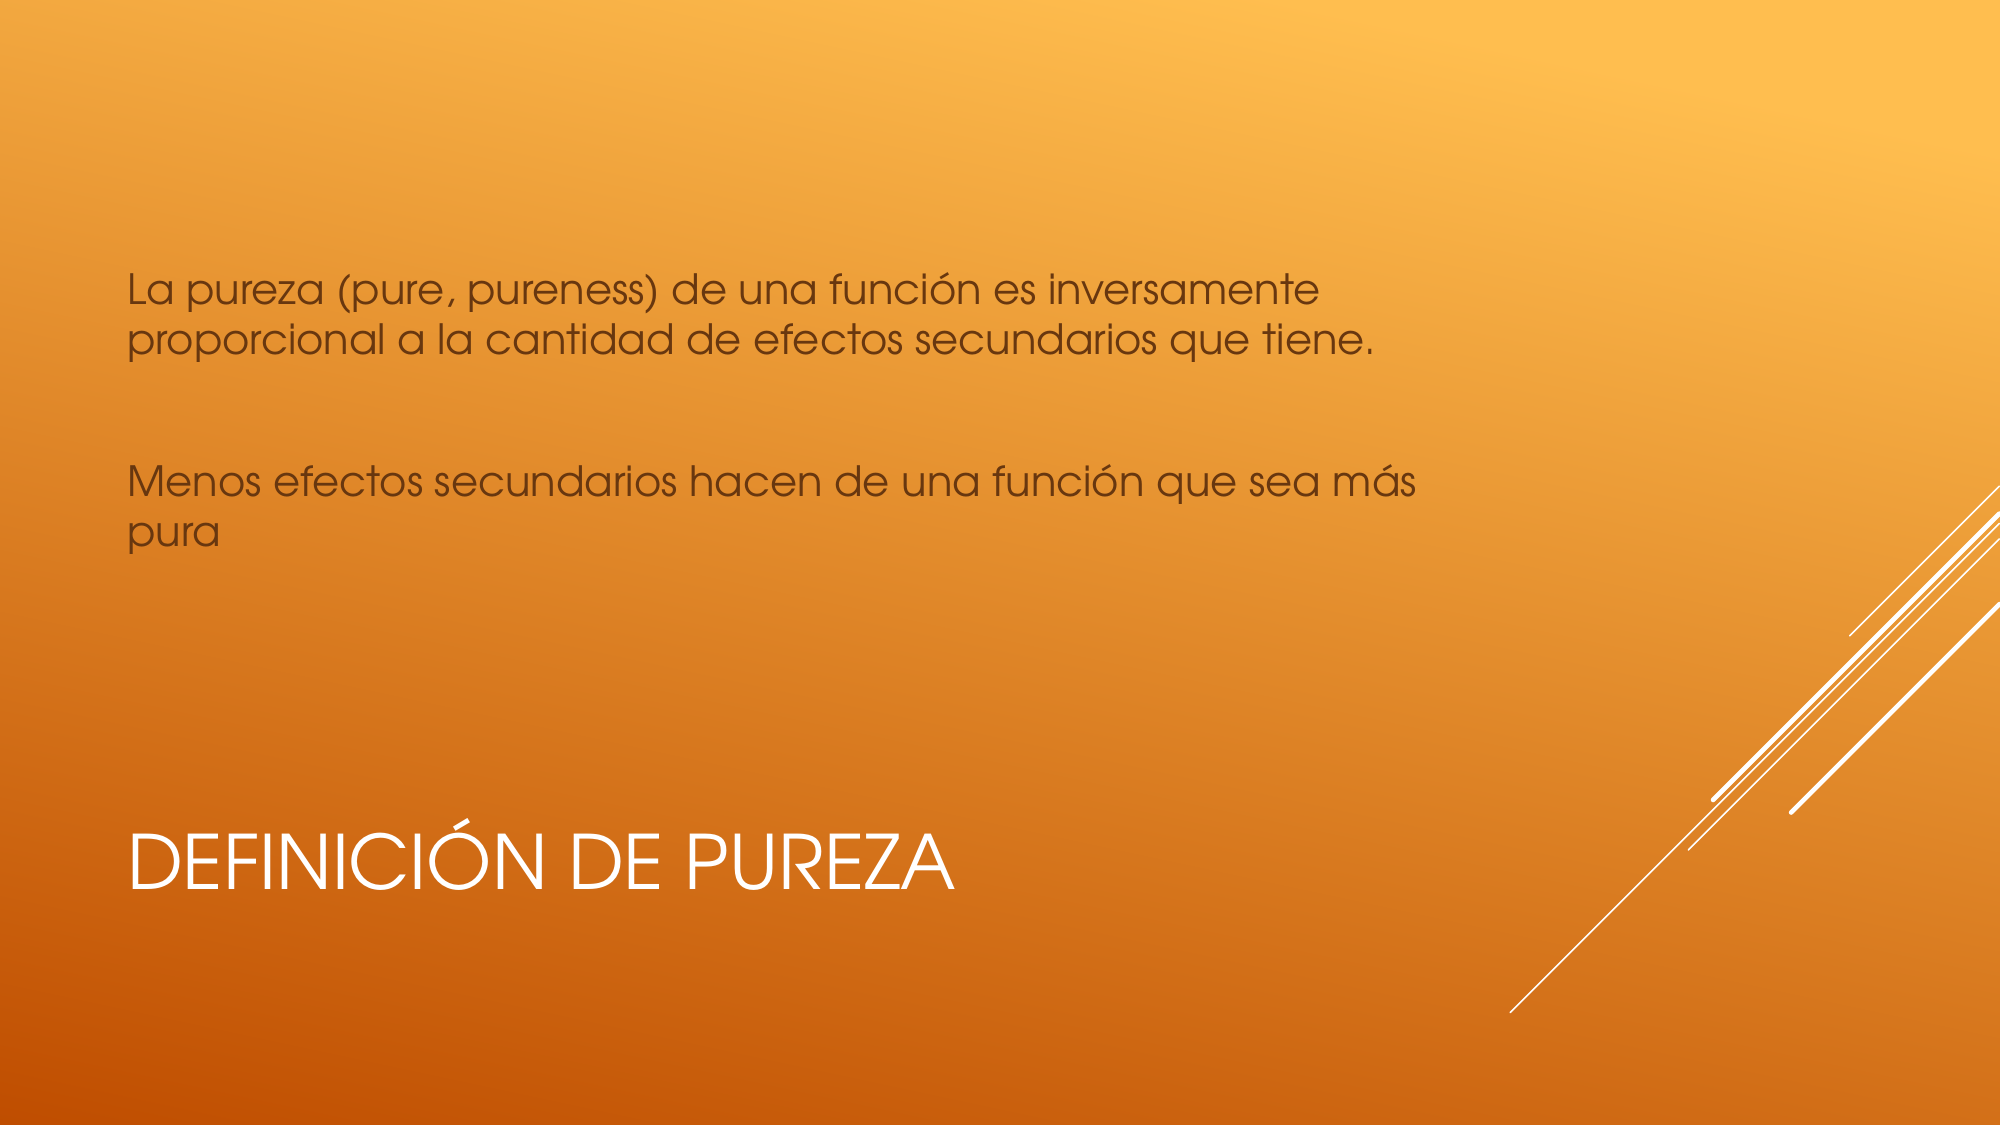

La pureza (pure, pureness) de una función es inversamente proporcional a la cantidad de efectos secundarios que tiene.

Menos efectos secundarios hacen de una función que sea más pura
# Definición de Pureza